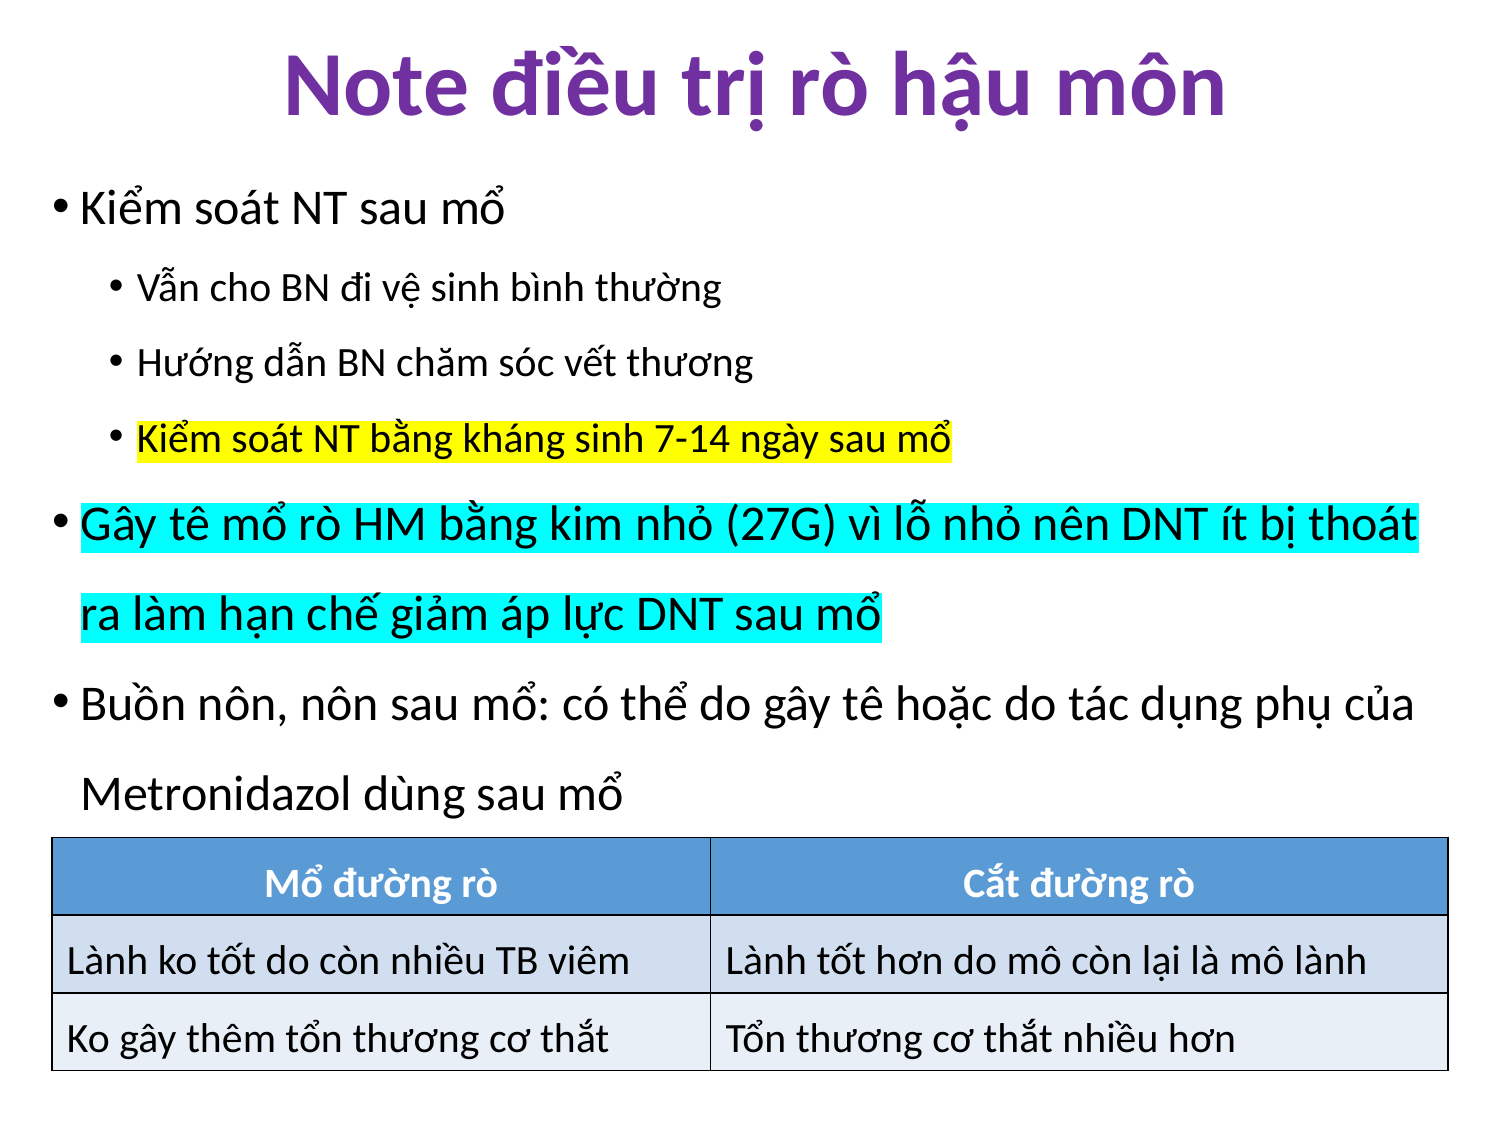

# Note điều trị rò hậu môn
Kiểm soát NT sau mổ
Vẫn cho BN đi vệ sinh bình thường
Hướng dẫn BN chăm sóc vết thương
Kiểm soát NT bằng kháng sinh 7-14 ngày sau mổ
Gây tê mổ rò HM bằng kim nhỏ (27G) vì lỗ nhỏ nên DNT ít bị thoát ra làm hạn chế giảm áp lực DNT sau mổ
Buồn nôn, nôn sau mổ: có thể do gây tê hoặc do tác dụng phụ của Metronidazol dùng sau mổ
| Mổ đường rò | Cắt đường rò |
| --- | --- |
| Lành ko tốt do còn nhiều TB viêm | Lành tốt hơn do mô còn lại là mô lành |
| Ko gây thêm tổn thương cơ thắt | Tổn thương cơ thắt nhiều hơn |